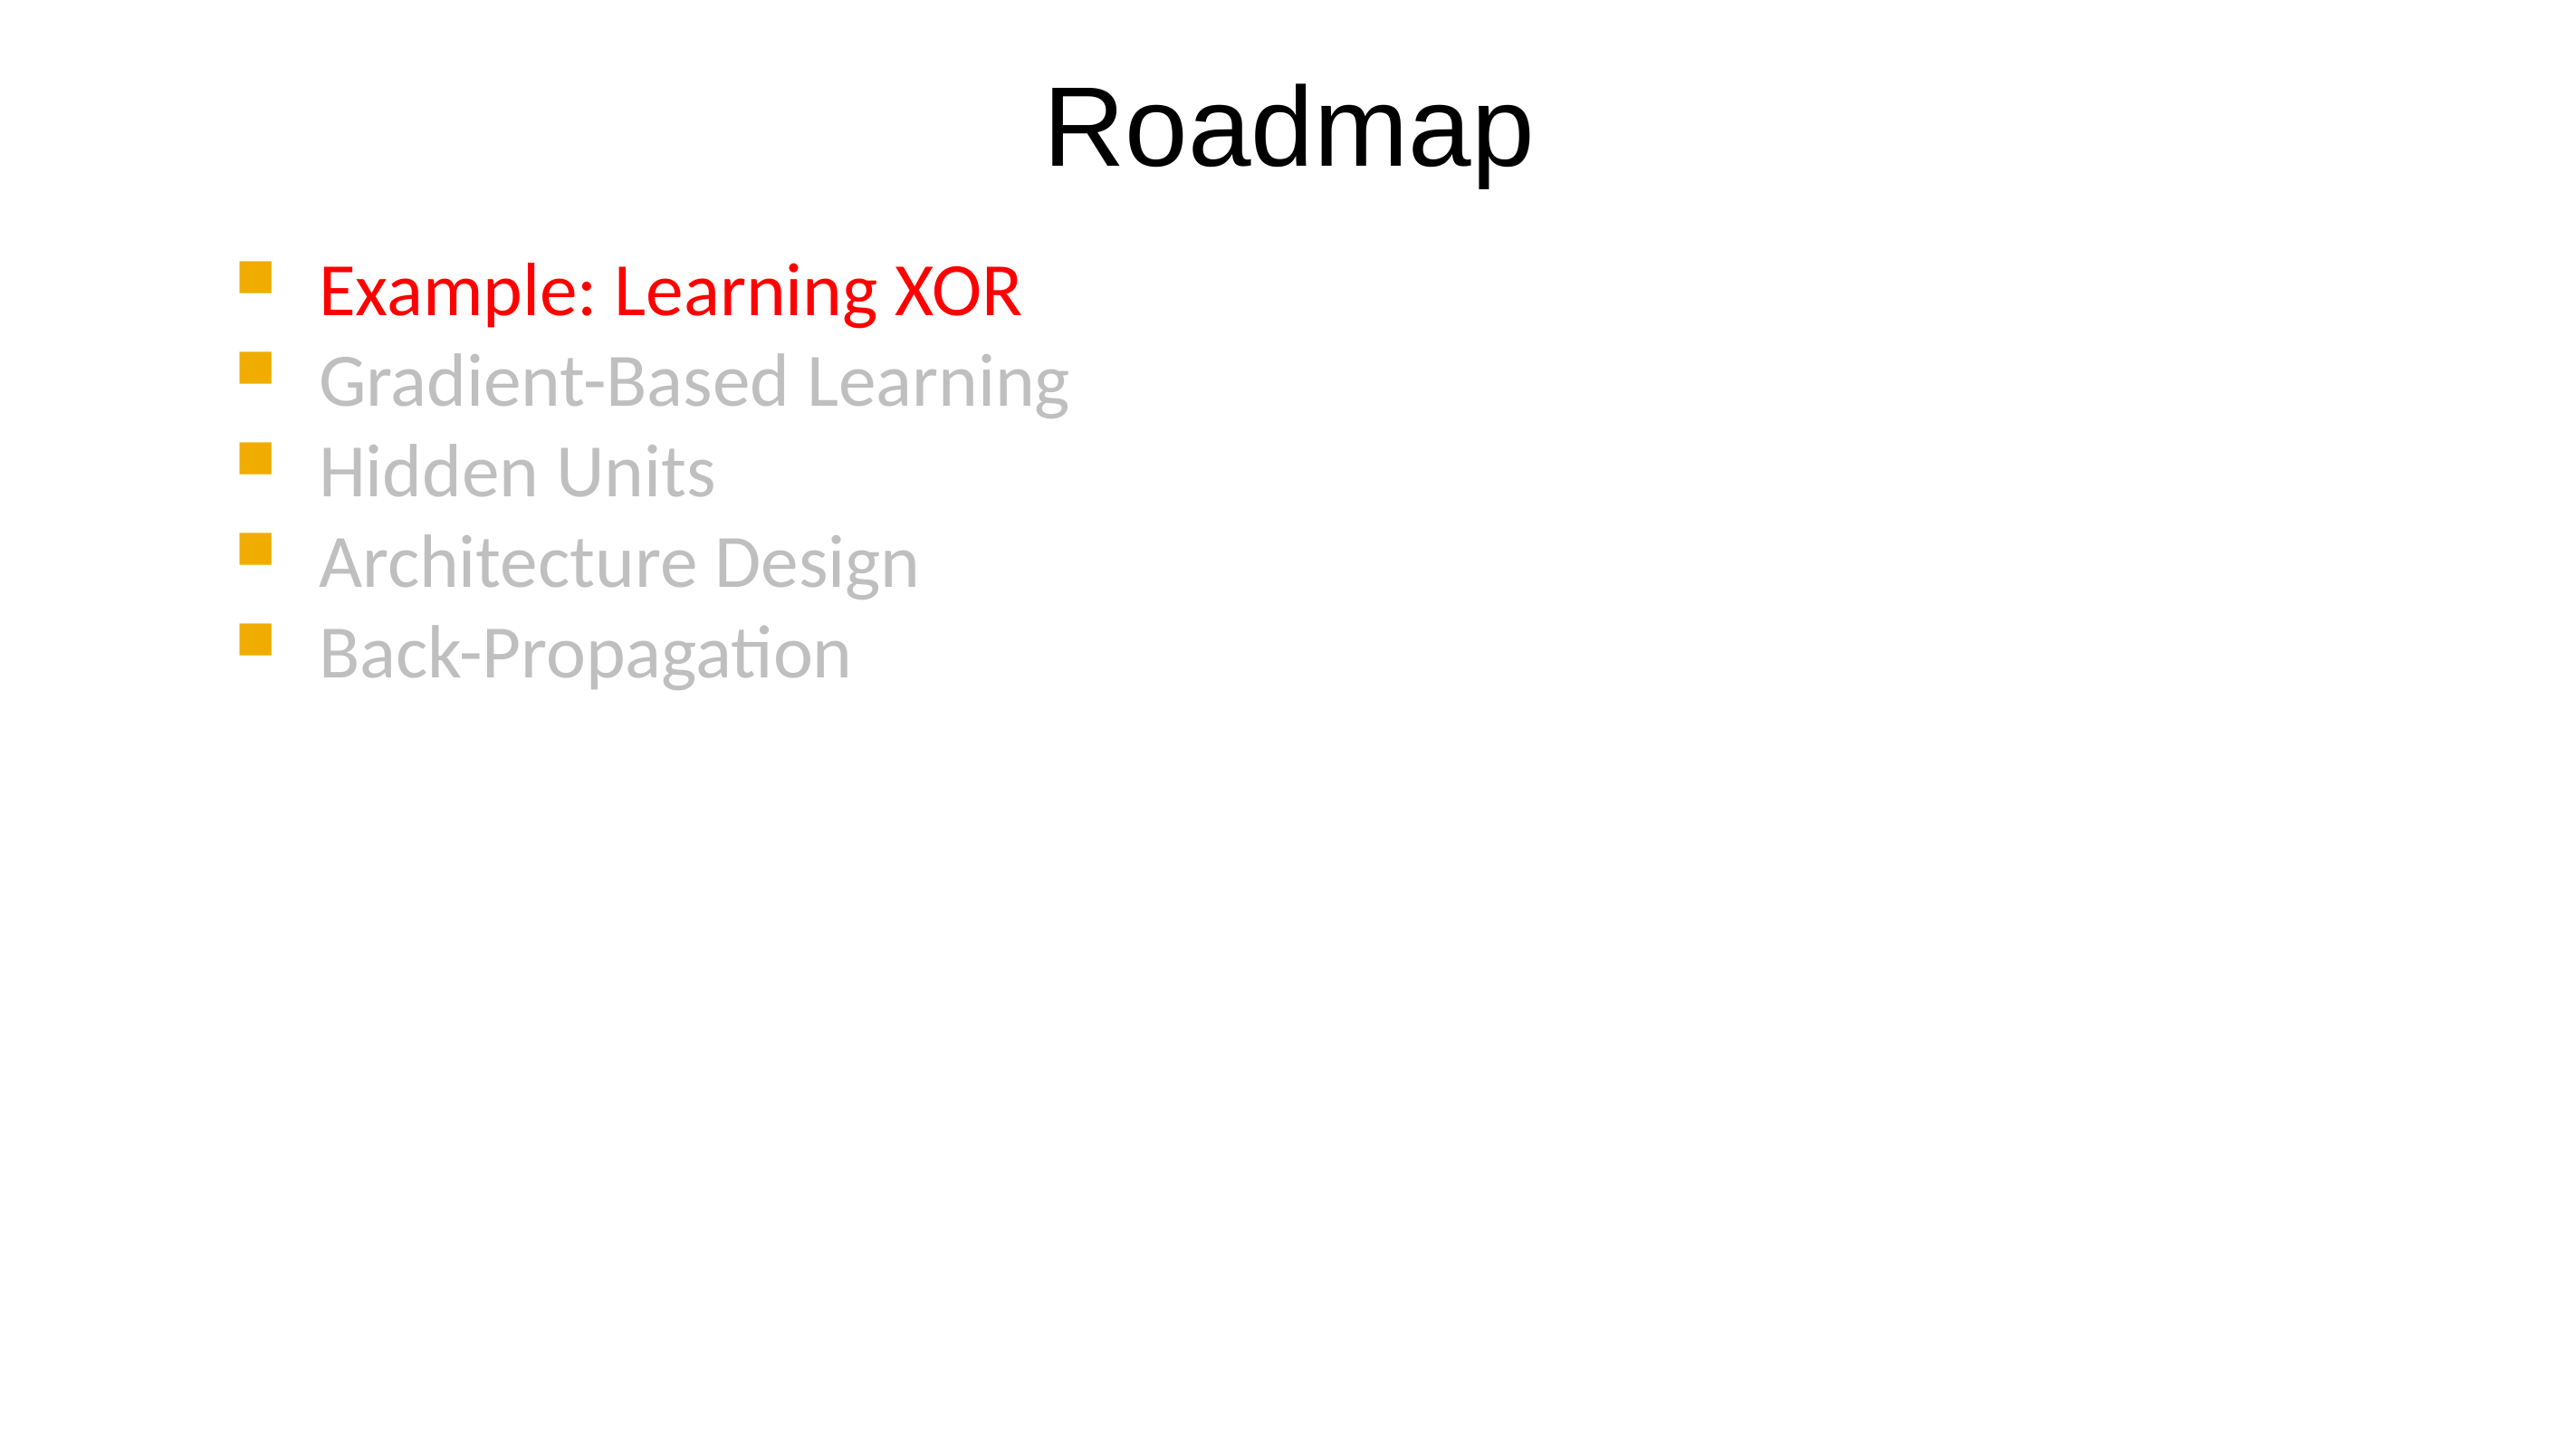

# Roadmap
Example: Learning XOR
Gradient-Based Learning
Hidden Units
Architecture Design
Back-Propagation
9